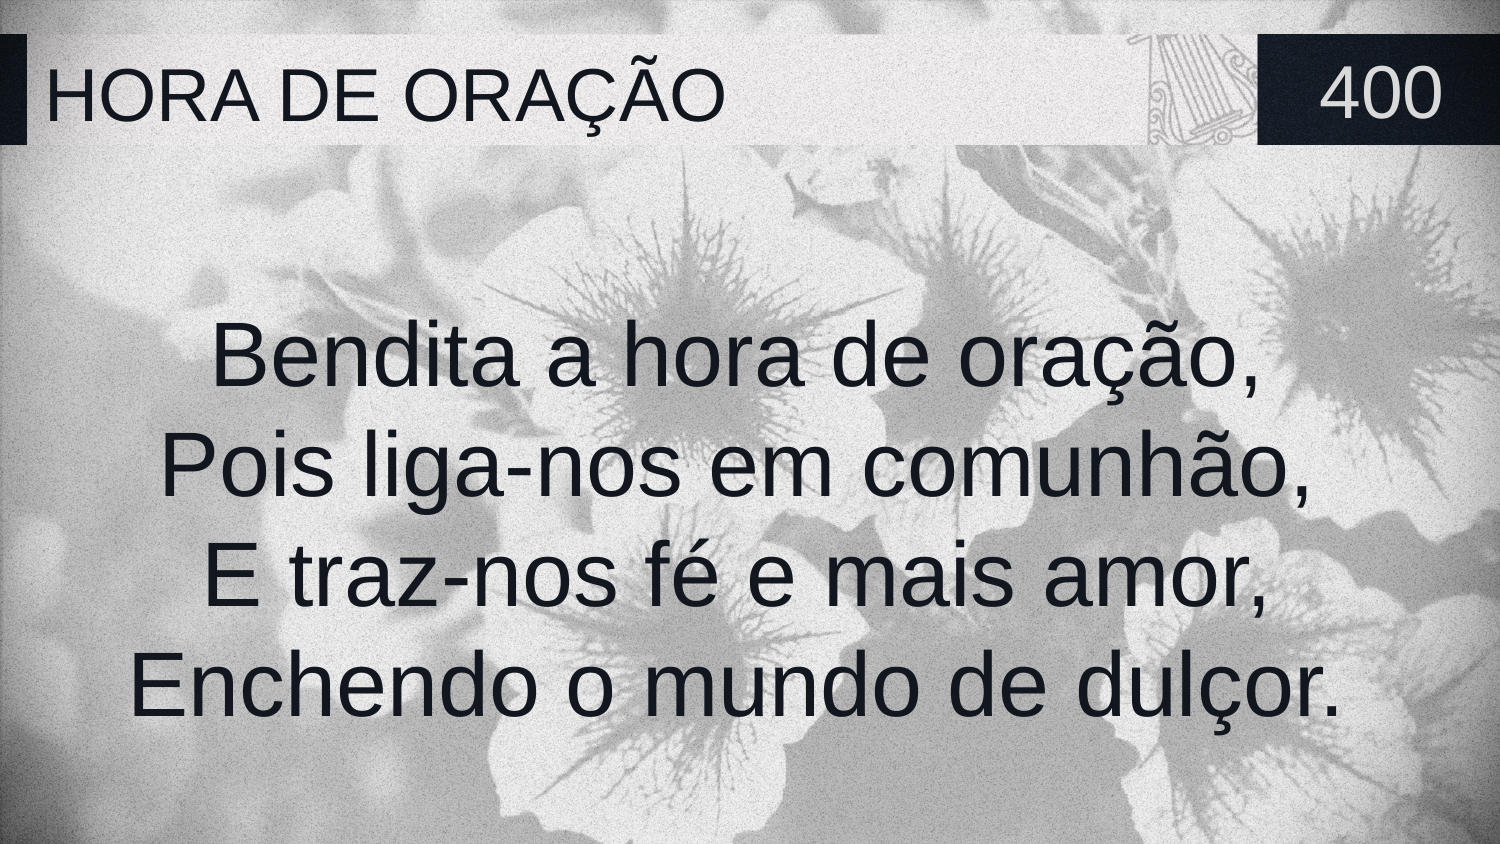

# HORA DE ORAÇÃO
400
Bendita a hora de oração,
Pois liga-nos em comunhão,
E traz-nos fé e mais amor,
Enchendo o mundo de dulçor.